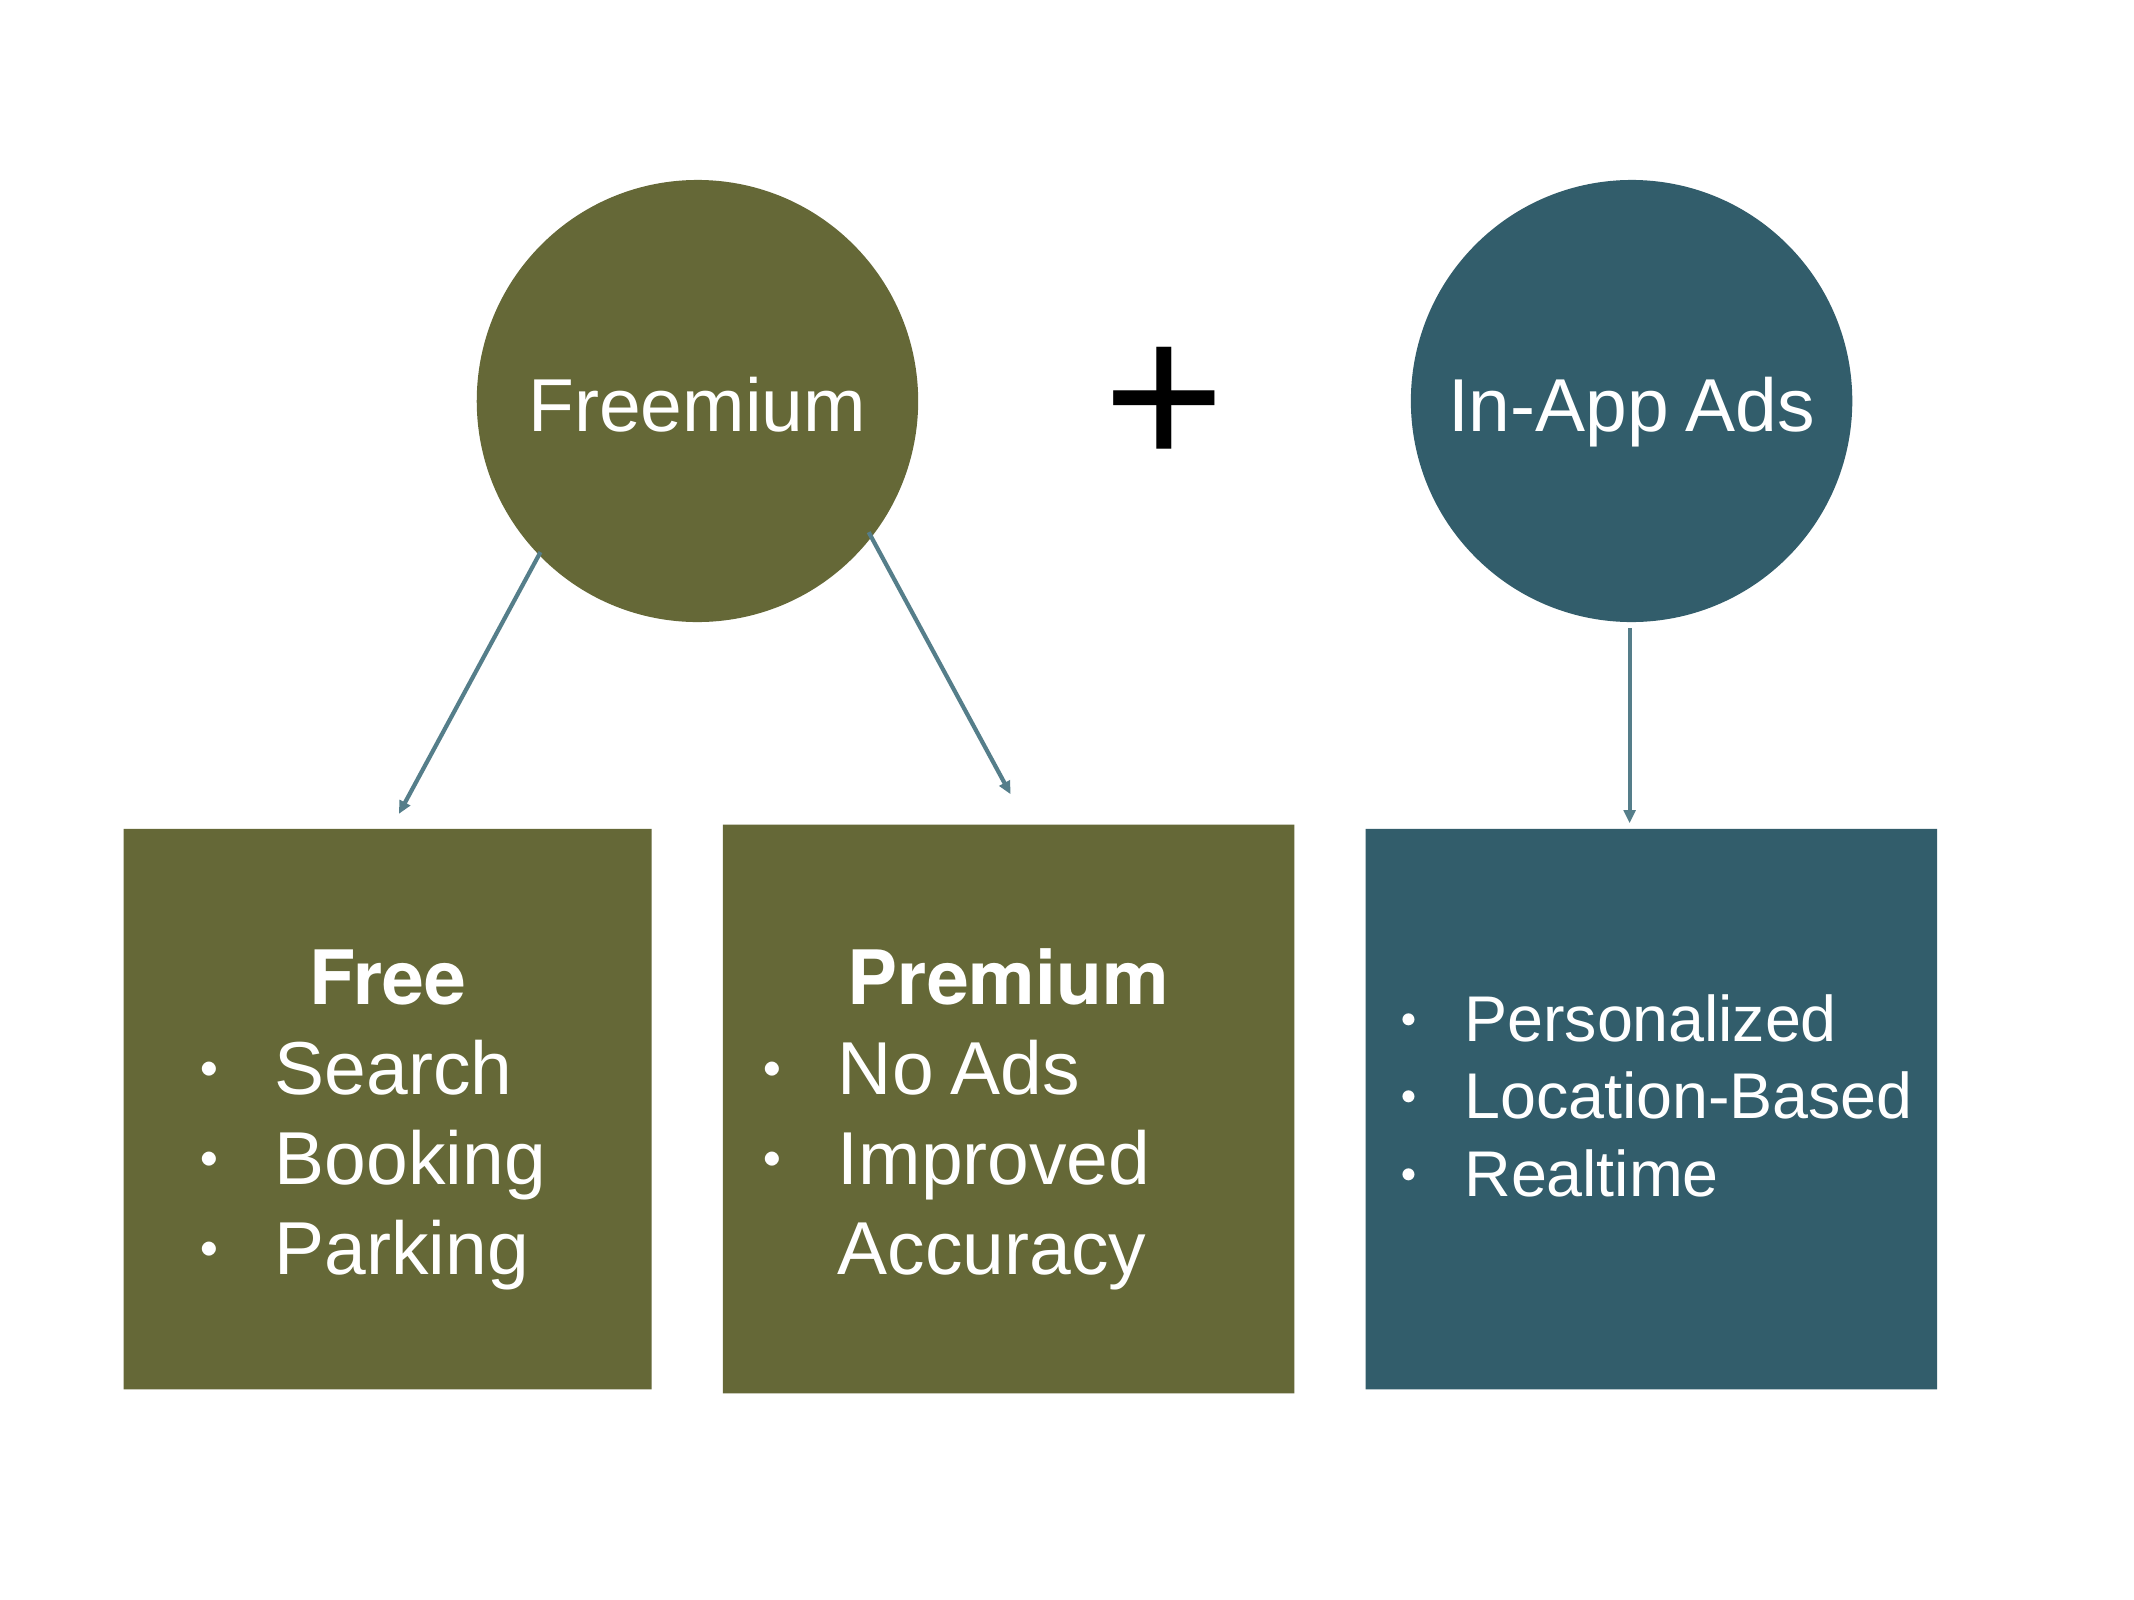

+
Freemium
In-App Ads

Premium
No Ads
Improved Accuracy

Free
Search
Booking
Parking

Personalized
Location-Based
Realtime